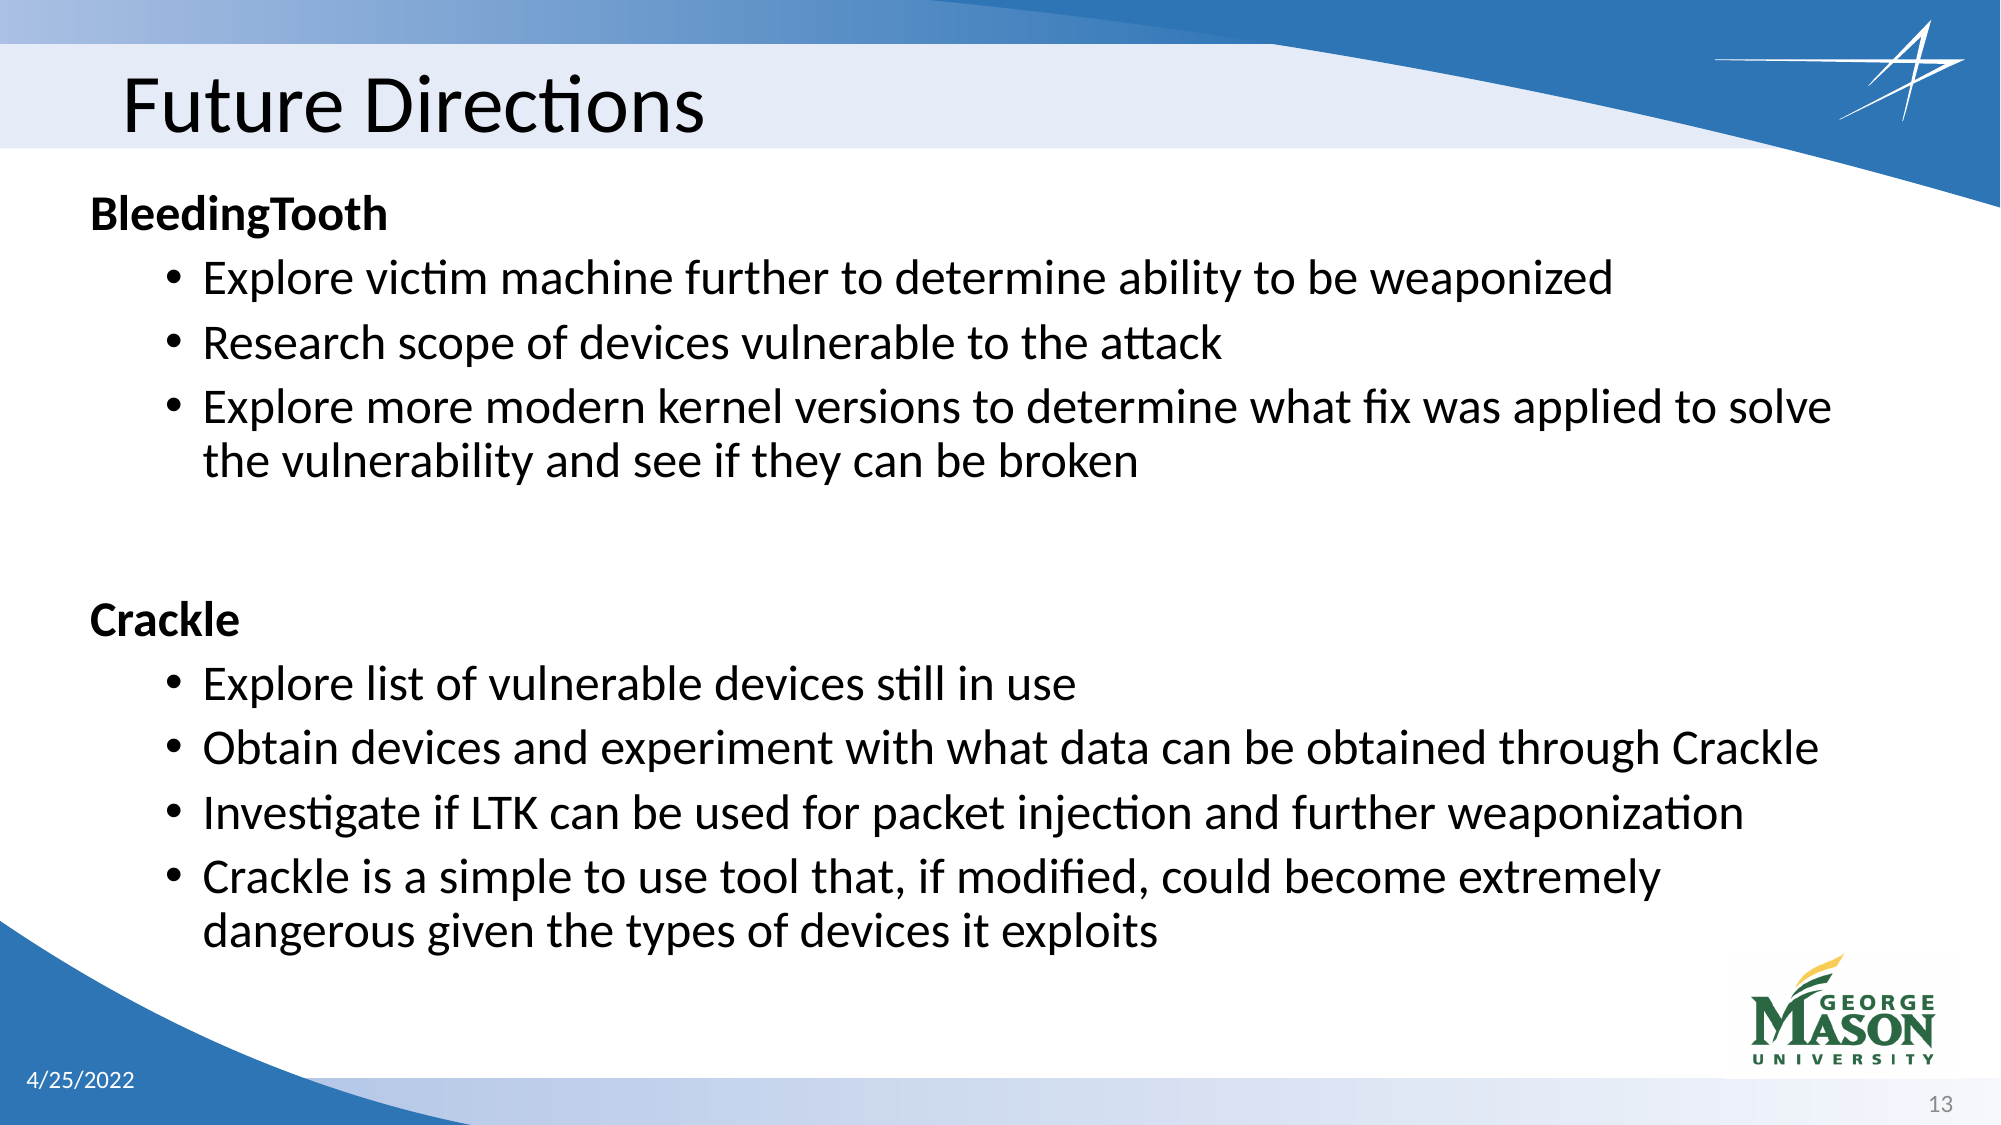

Future Directions
BleedingTooth
Explore victim machine further to determine ability to be weaponized
Research scope of devices vulnerable to the attack
Explore more modern kernel versions to determine what fix was applied to solve the vulnerability and see if they can be broken

Crackle
Explore list of vulnerable devices still in use
Obtain devices and experiment with what data can be obtained through Crackle
Investigate if LTK can be used for packet injection and further weaponization
Crackle is a simple to use tool that, if modified, could become extremely dangerous given the types of devices it exploits
13